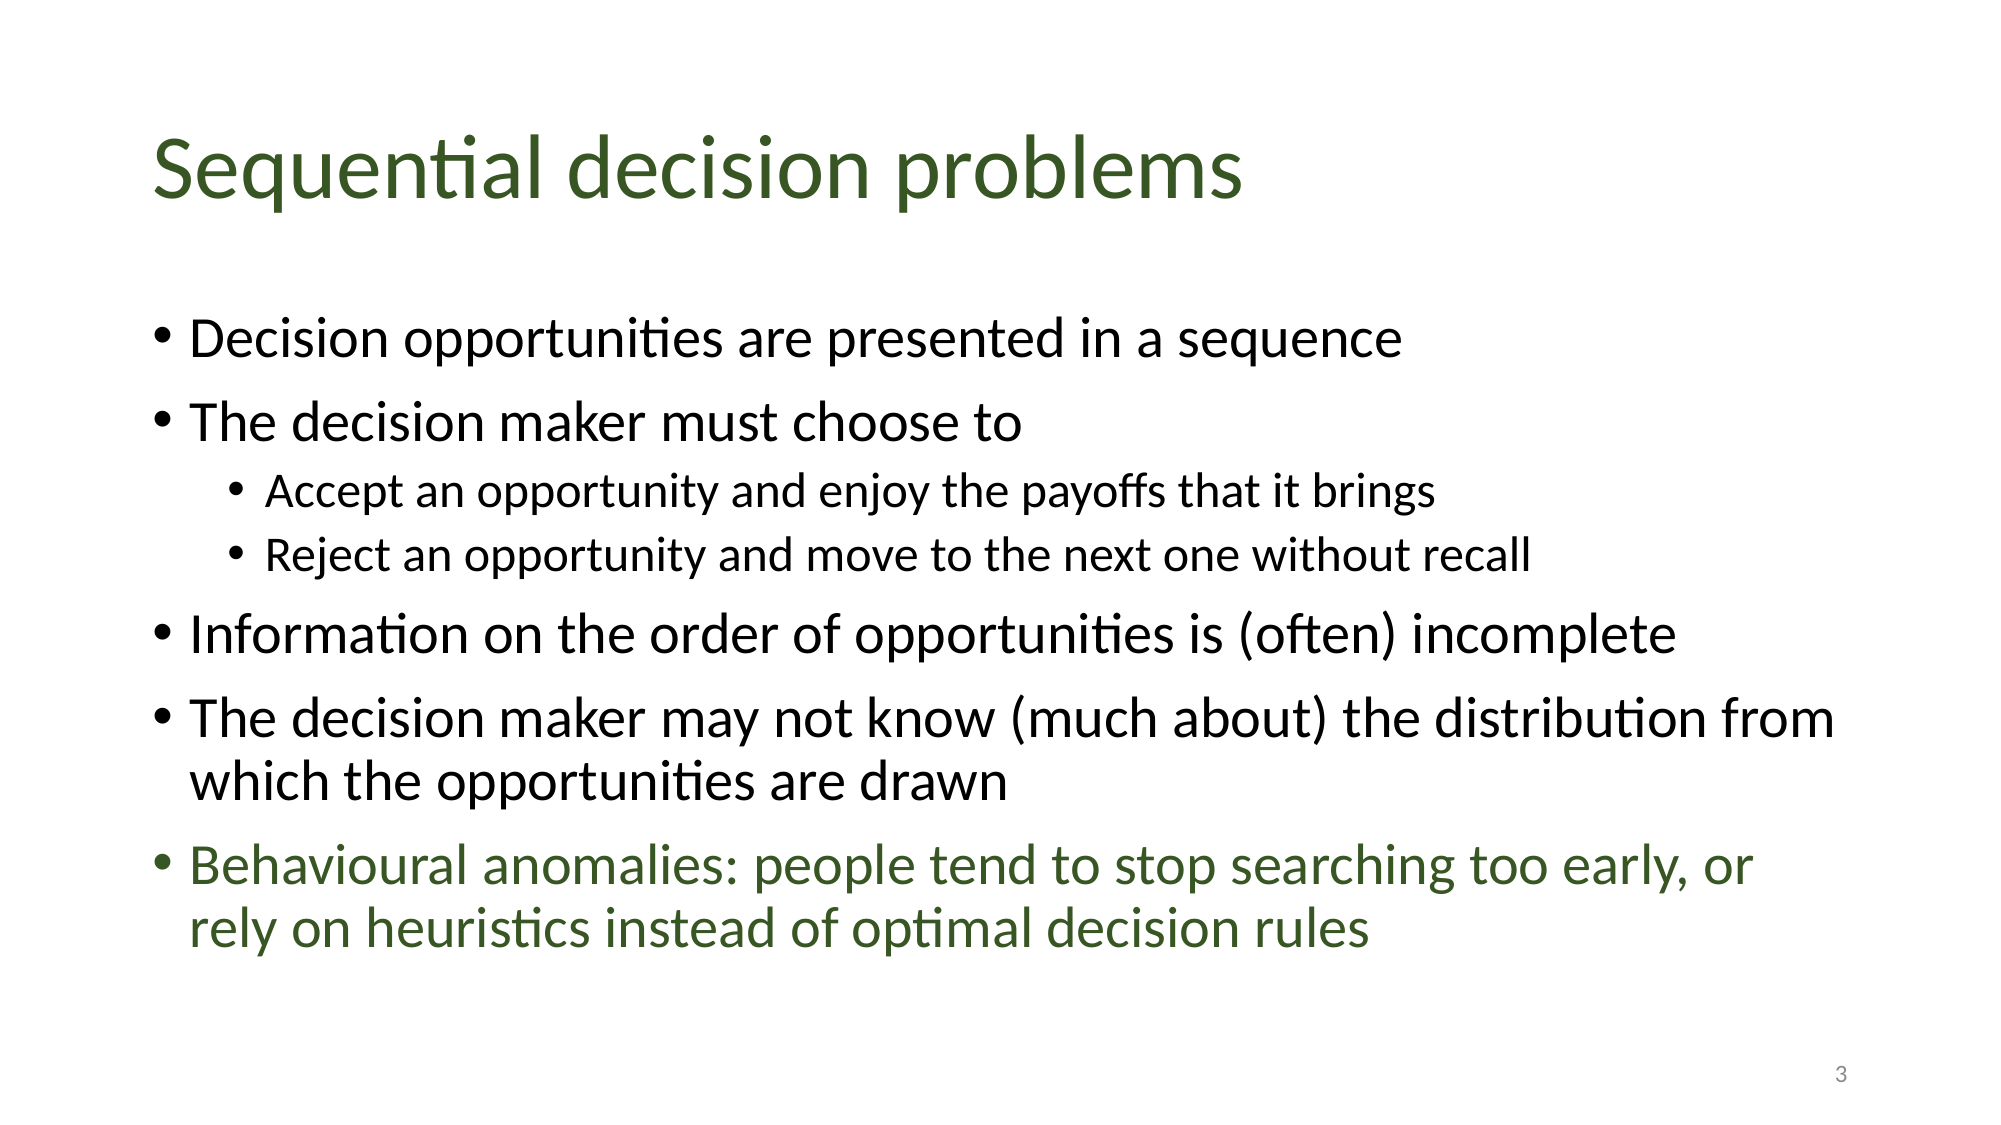

# Sequential decision problems
Decision opportunities are presented in a sequence
The decision maker must choose to
Accept an opportunity and enjoy the payoffs that it brings
Reject an opportunity and move to the next one without recall
Information on the order of opportunities is (often) incomplete
The decision maker may not know (much about) the distribution from which the opportunities are drawn
Behavioural anomalies: people tend to stop searching too early, or rely on heuristics instead of optimal decision rules
3